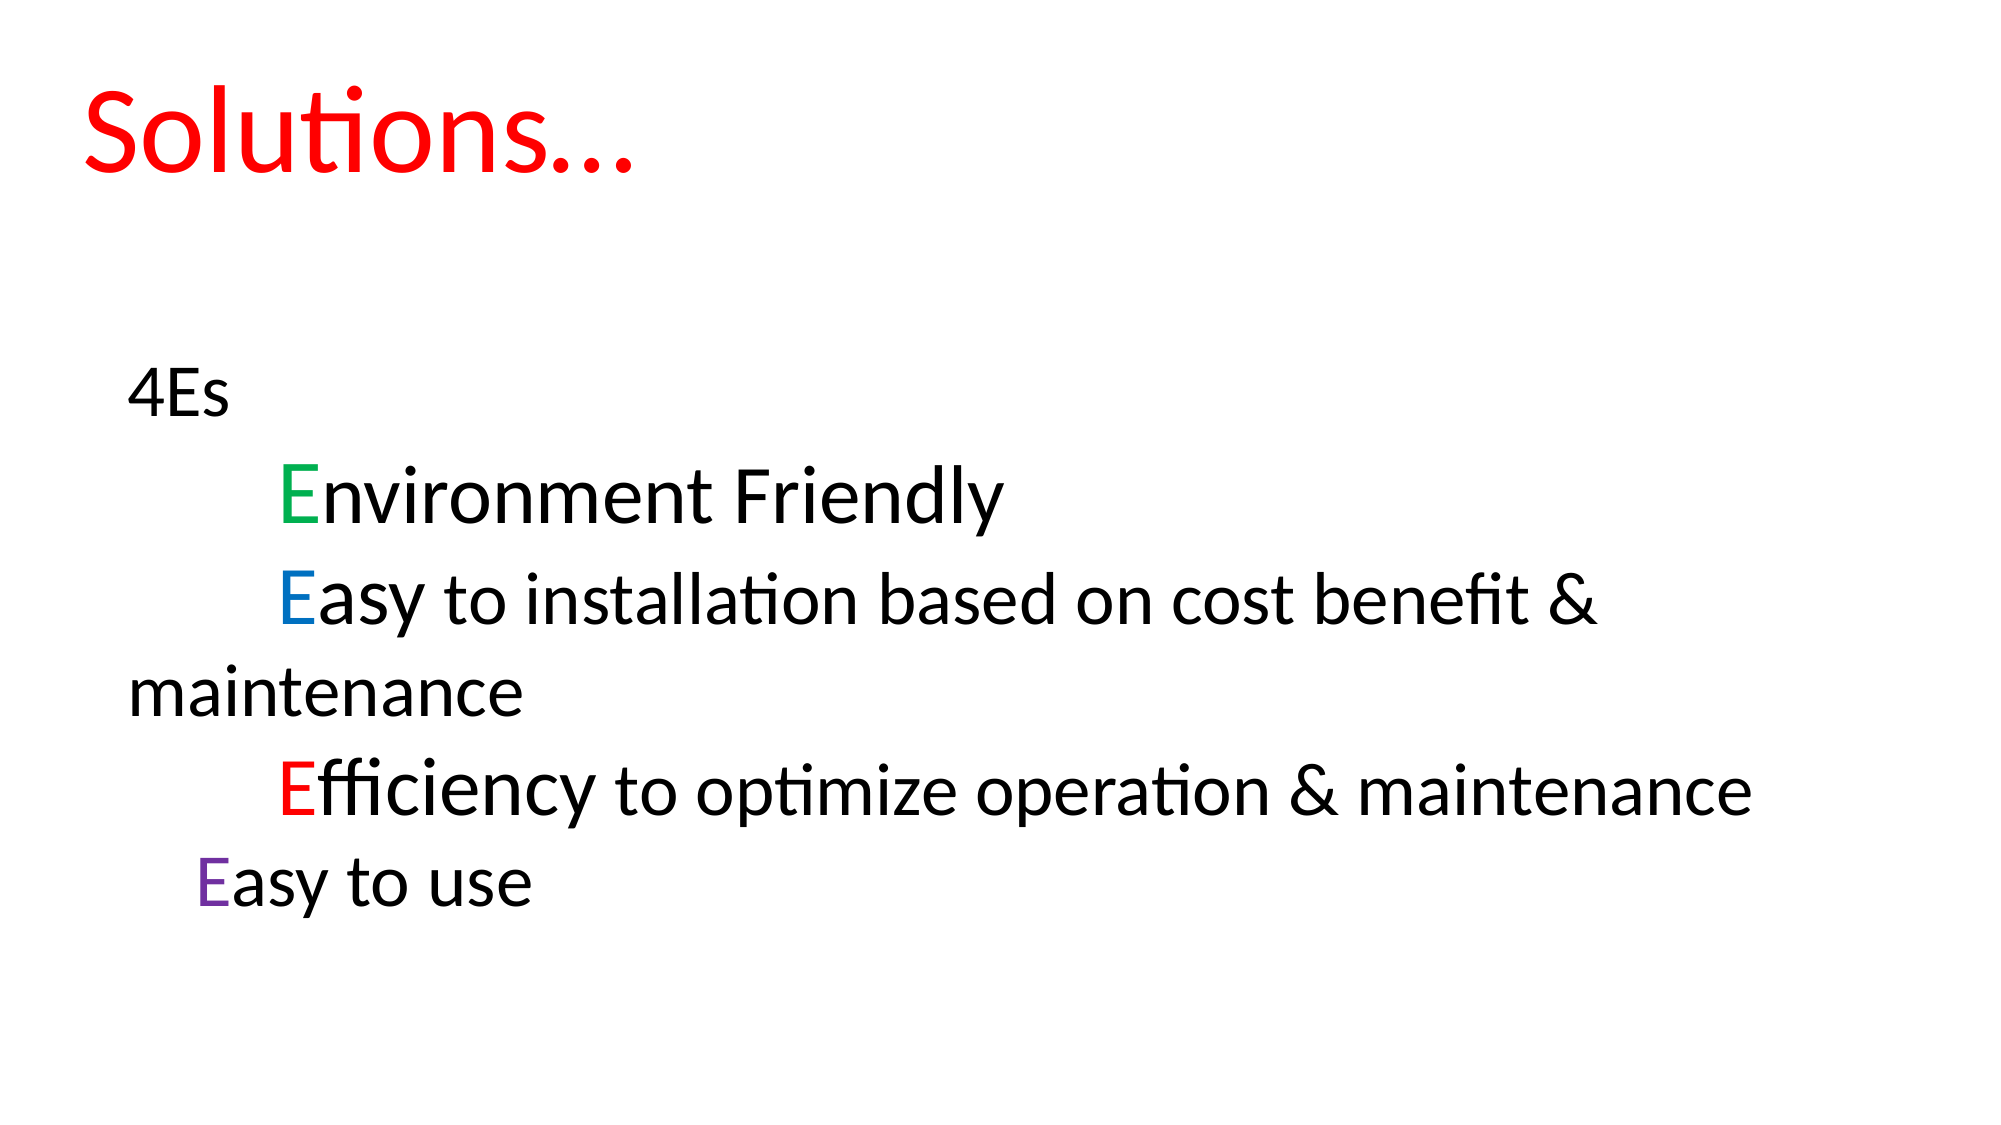

Solutions…
4Es
	Environment Friendly
	Easy to installation based on cost benefit & maintenance
	Efficiency to optimize operation & maintenance
    Easy to use